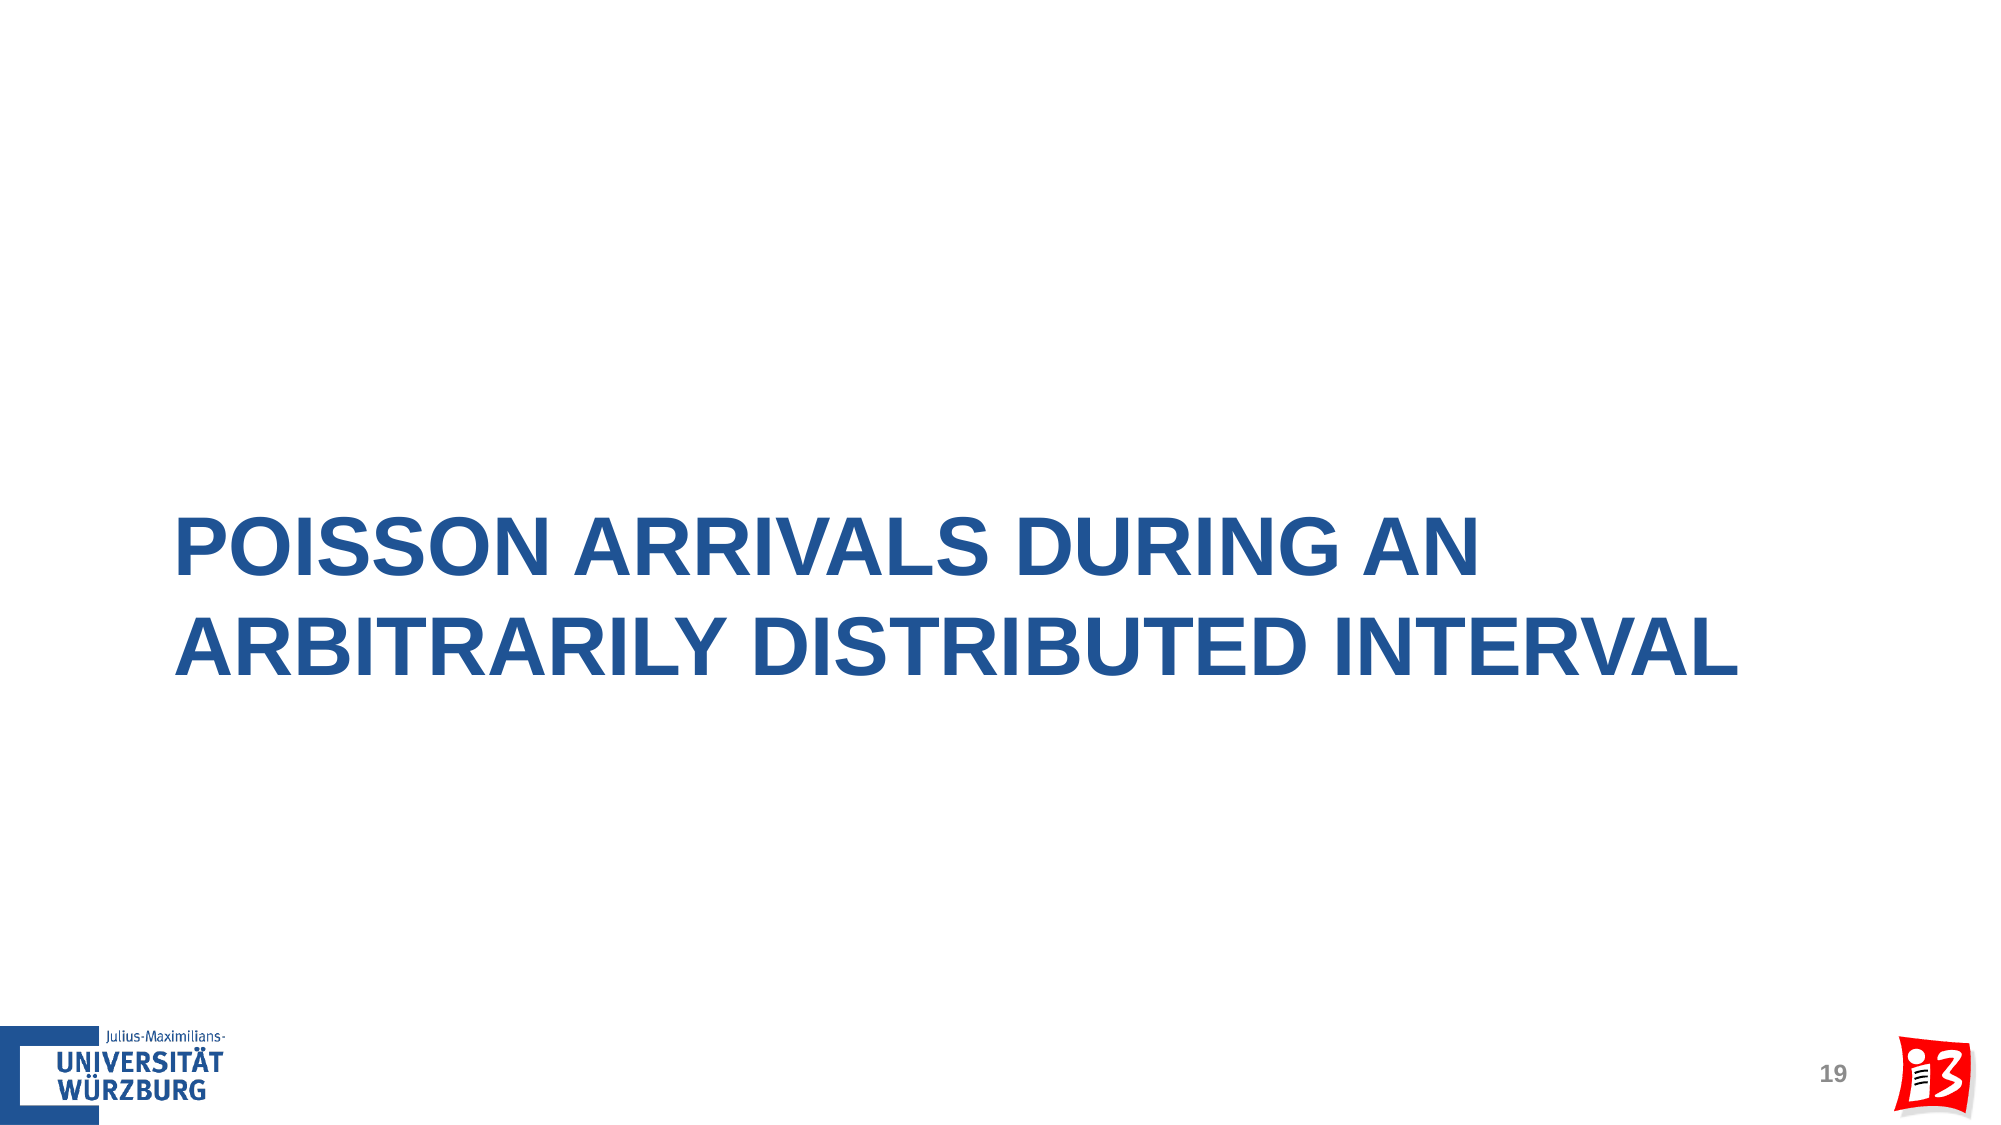

# Poisson Arrivals during an Arbitrarily Distributed Interval

19